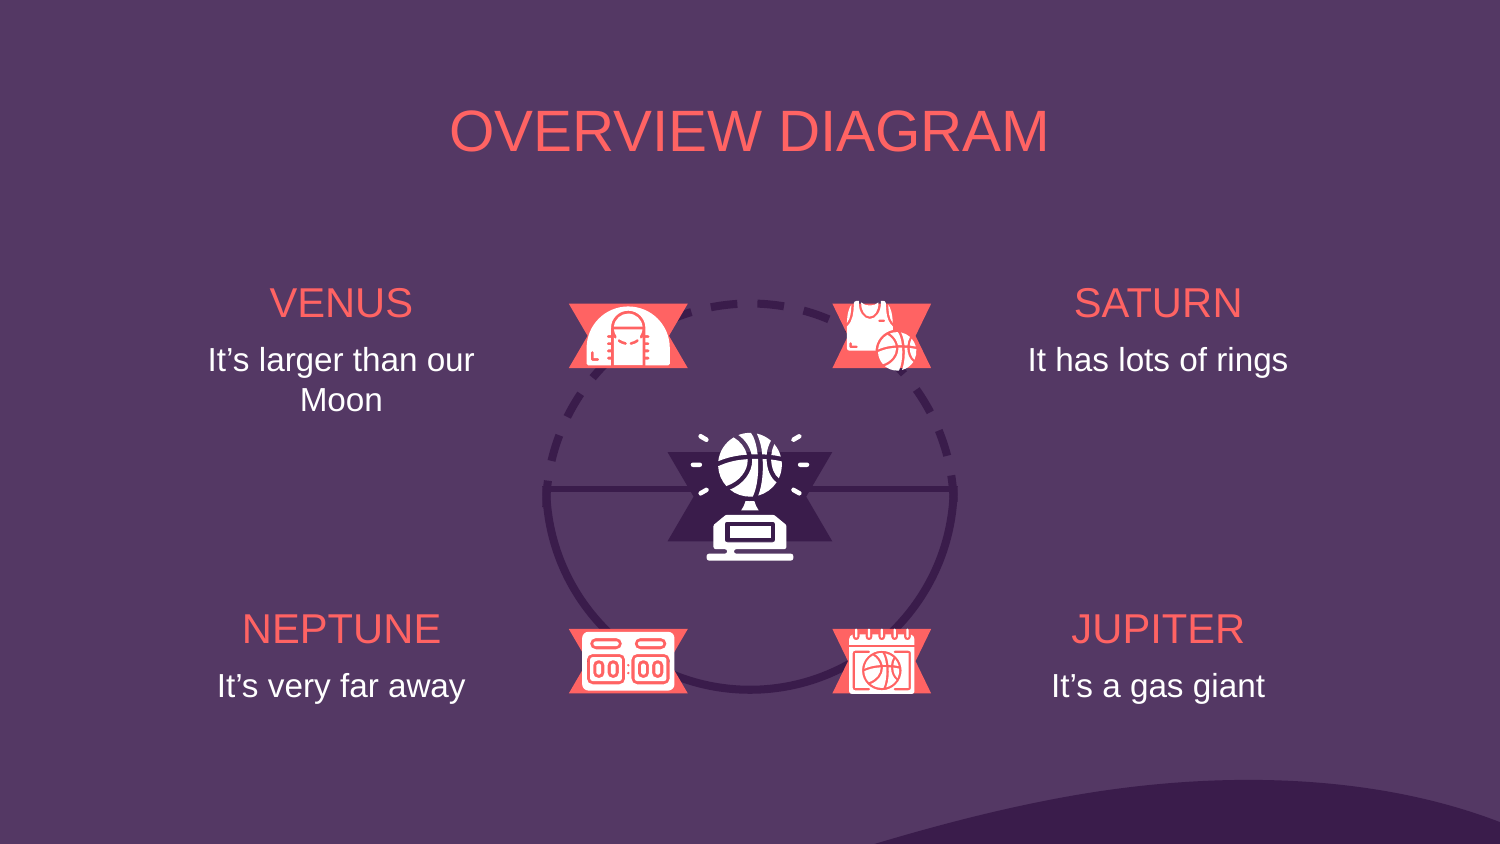

# OVERVIEW DIAGRAM
VENUS
SATURN

It’s larger than our Moon
It has lots of rings

NEPTUNE
JUPITER

It’s very far away
It’s a gas giant